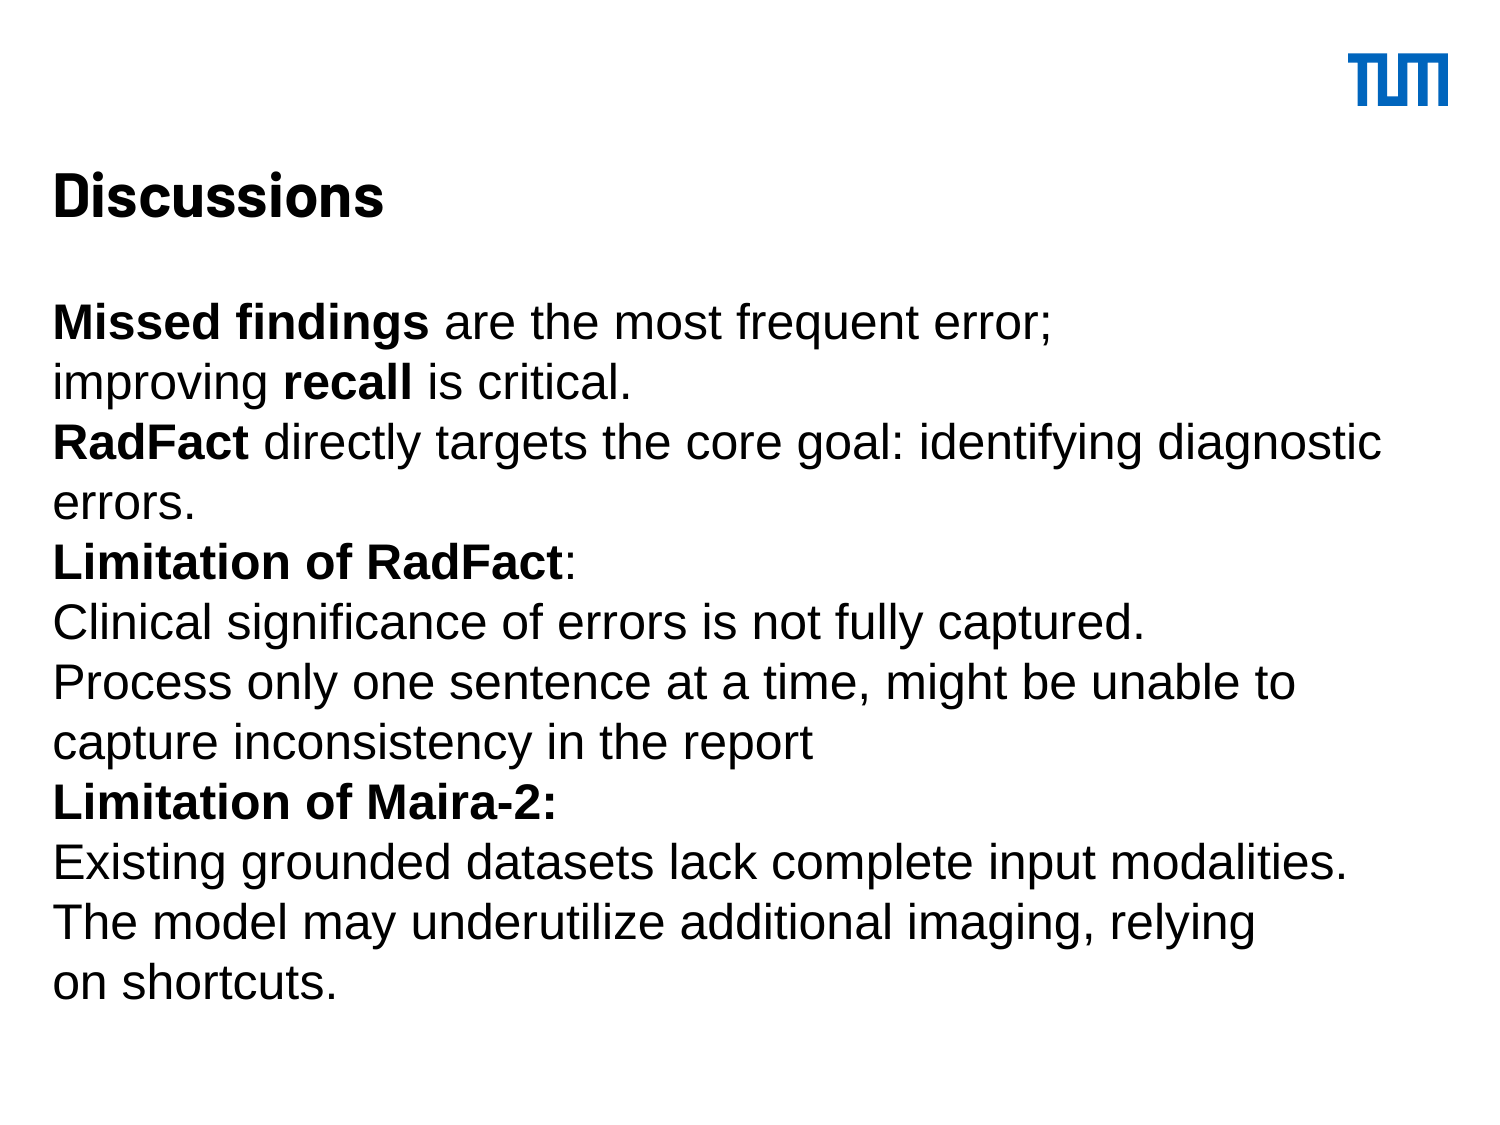

# Discussions
Missed findings are the most frequent error; improving recall is critical.
RadFact directly targets the core goal: identifying diagnostic errors.
Limitation of RadFact:
Clinical significance of errors is not fully captured.
Process only one sentence at a time, might be unable to capture inconsistency in the report
Limitation of Maira-2:
Existing grounded datasets lack complete input modalities.
The model may underutilize additional imaging, relying on shortcuts.